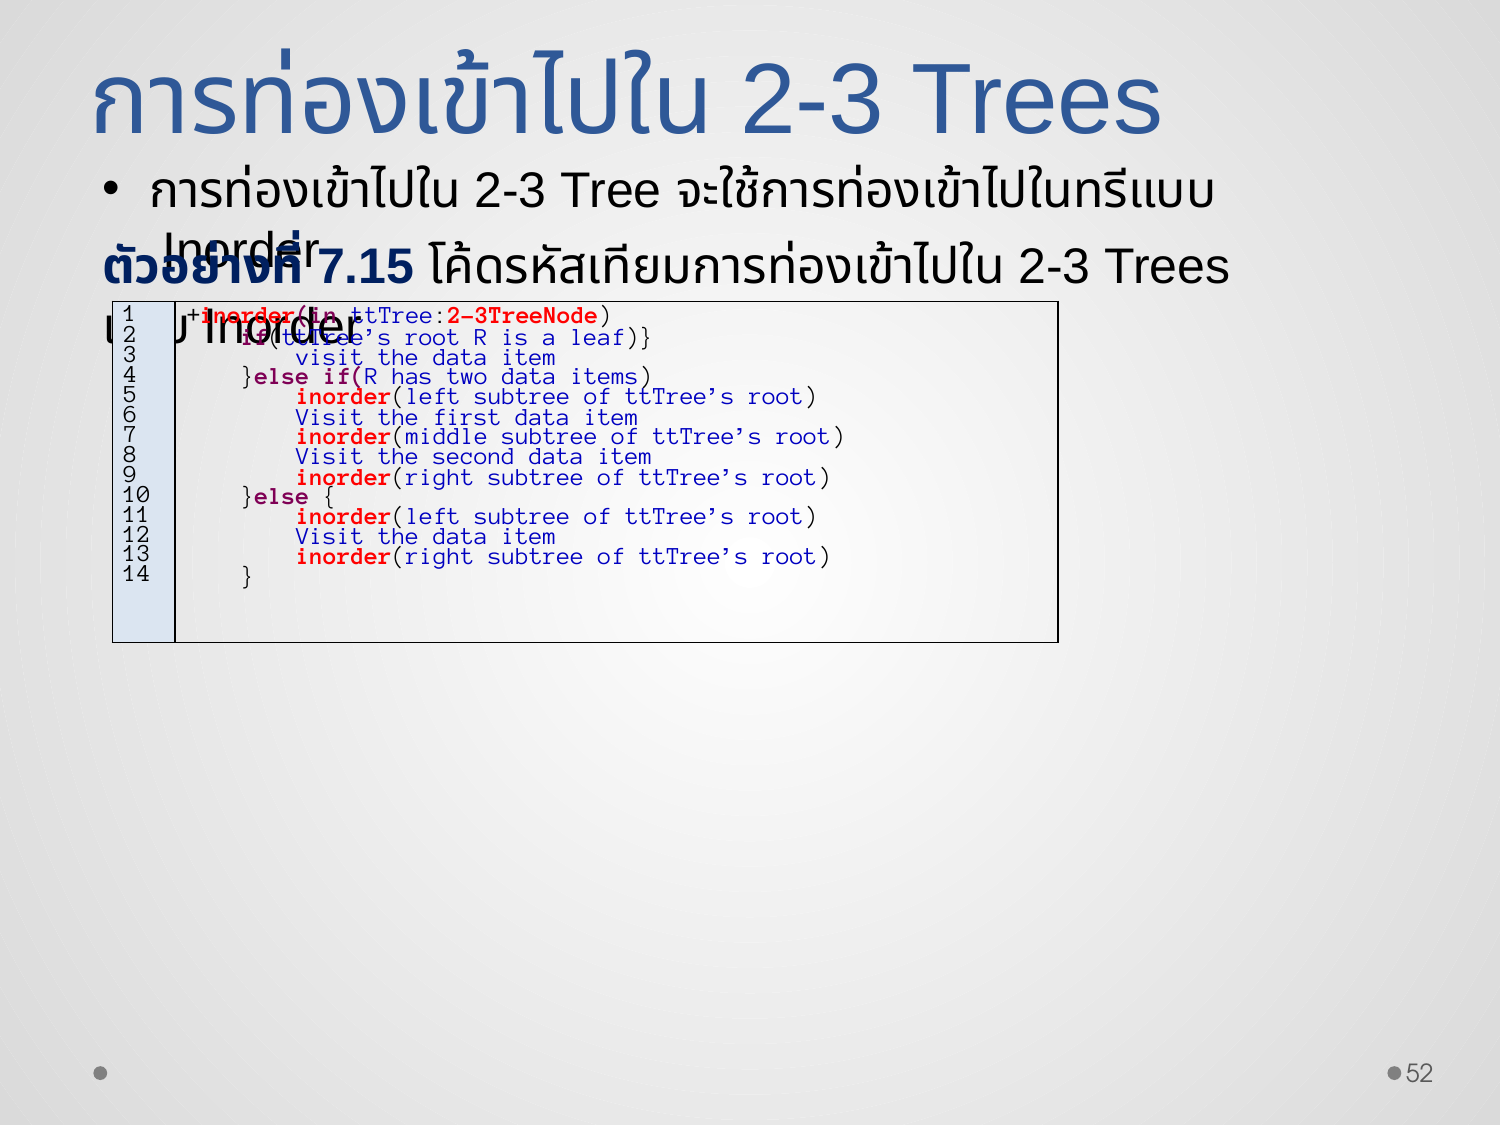

การท่องเข้าไปใน 2-3 Trees
การท่องเข้าไปใน 2-3 Tree จะใช้การท่องเข้าไปในทรีแบบ Inorder
ตัวอย่างที่ 7.15 โค้ดรหัสเทียมการท่องเข้าไปใน 2-3 Trees แบบ Inorder
| 1 2 3 4 5 6 7 8 9 10 11 12 13 14 | +inorder(in ttTree:2-3TreeNode) if(ttTree’s root R is a leaf)} visit the data item }else if(R has two data items) inorder(left subtree of ttTree’s root) Visit the first data item inorder(middle subtree of ttTree’s root) Visit the second data item inorder(right subtree of ttTree’s root) }else { inorder(left subtree of ttTree’s root) Visit the data item inorder(right subtree of ttTree’s root) } |
| --- | --- |
52